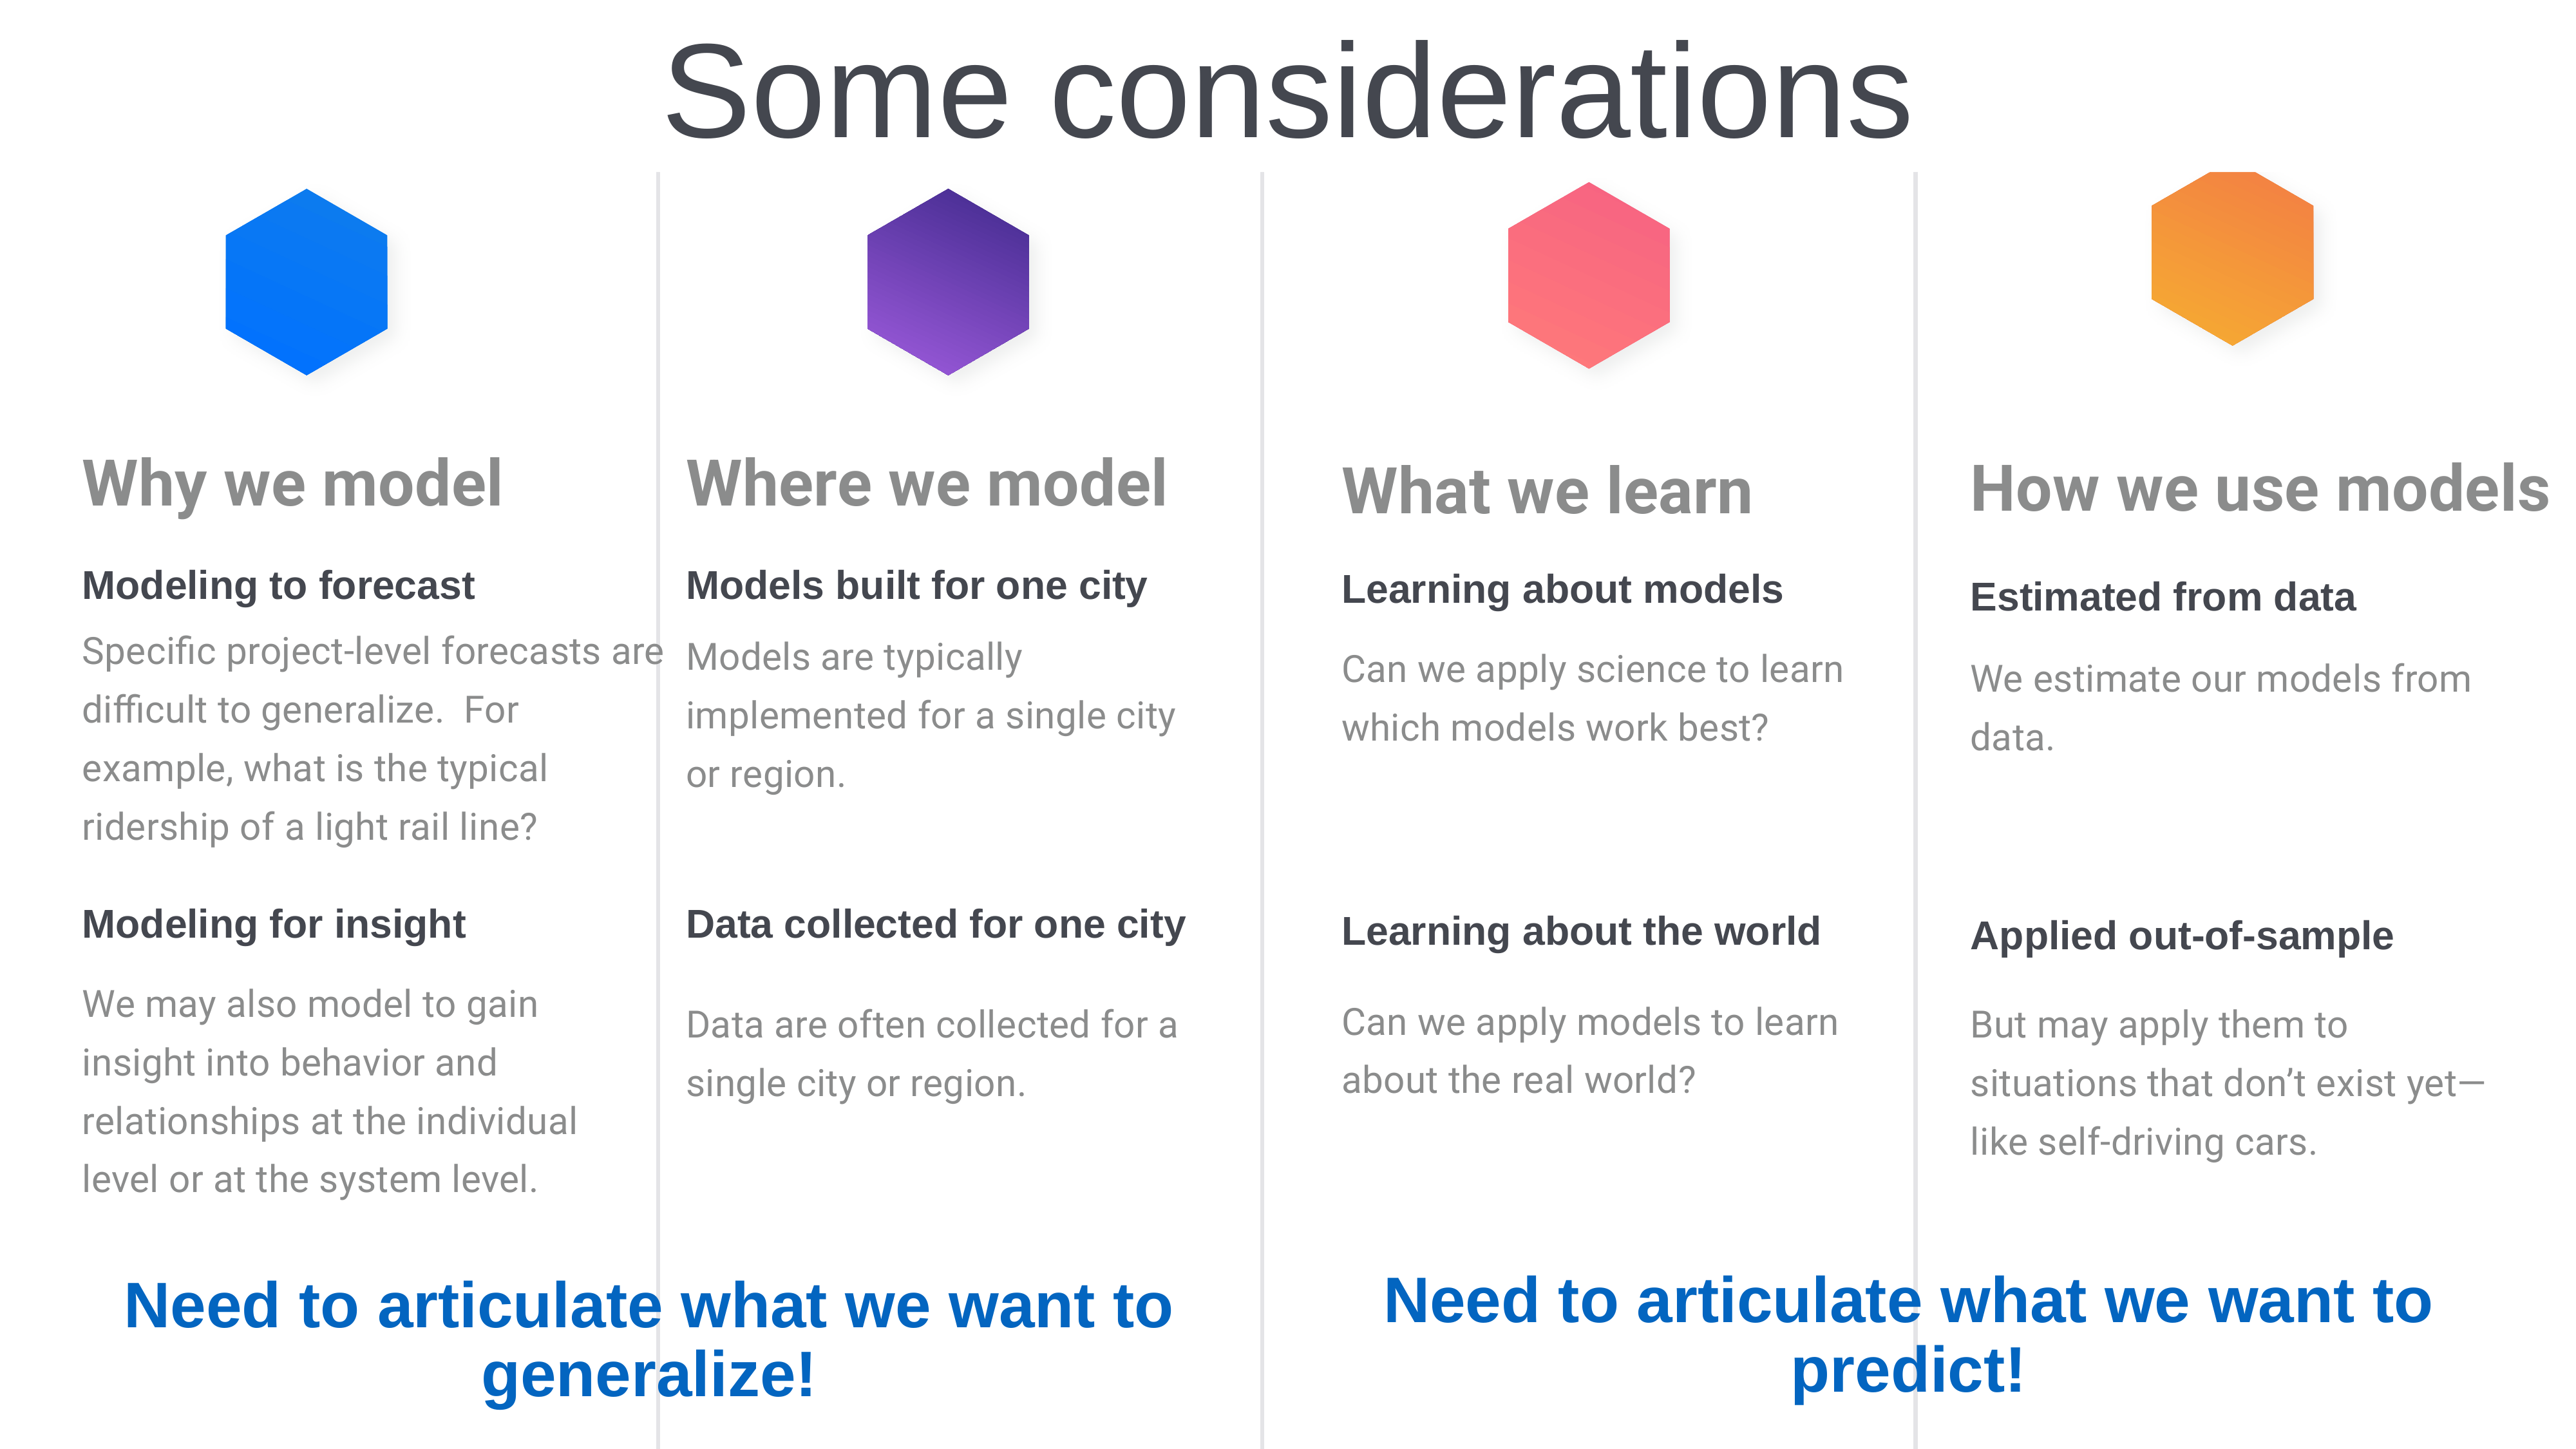

# Some considerations
Why we model
Where we model
How we use models
What we learn
Models built for one city
Modeling to forecast
Learning about models
Estimated from data
Specific project-level forecasts are difficult to generalize.  For example, what is the typical ridership of a light rail line?
Models are typically implemented for a single city or region.
Can we apply science to learn which models work best?
We estimate our models from data.
Learning about the world
Modeling for insight
Data collected for one city
Applied out-of-sample
We may also model to gain insight into behavior and relationships at the individual level or at the system level.
Can we apply models to learn about the real world?
Data are often collected for a single city or region.
But may apply them to situations that don’t exist yet—like self-driving cars.
Need to articulate what we want to predict!
Need to articulate what we want to generalize!